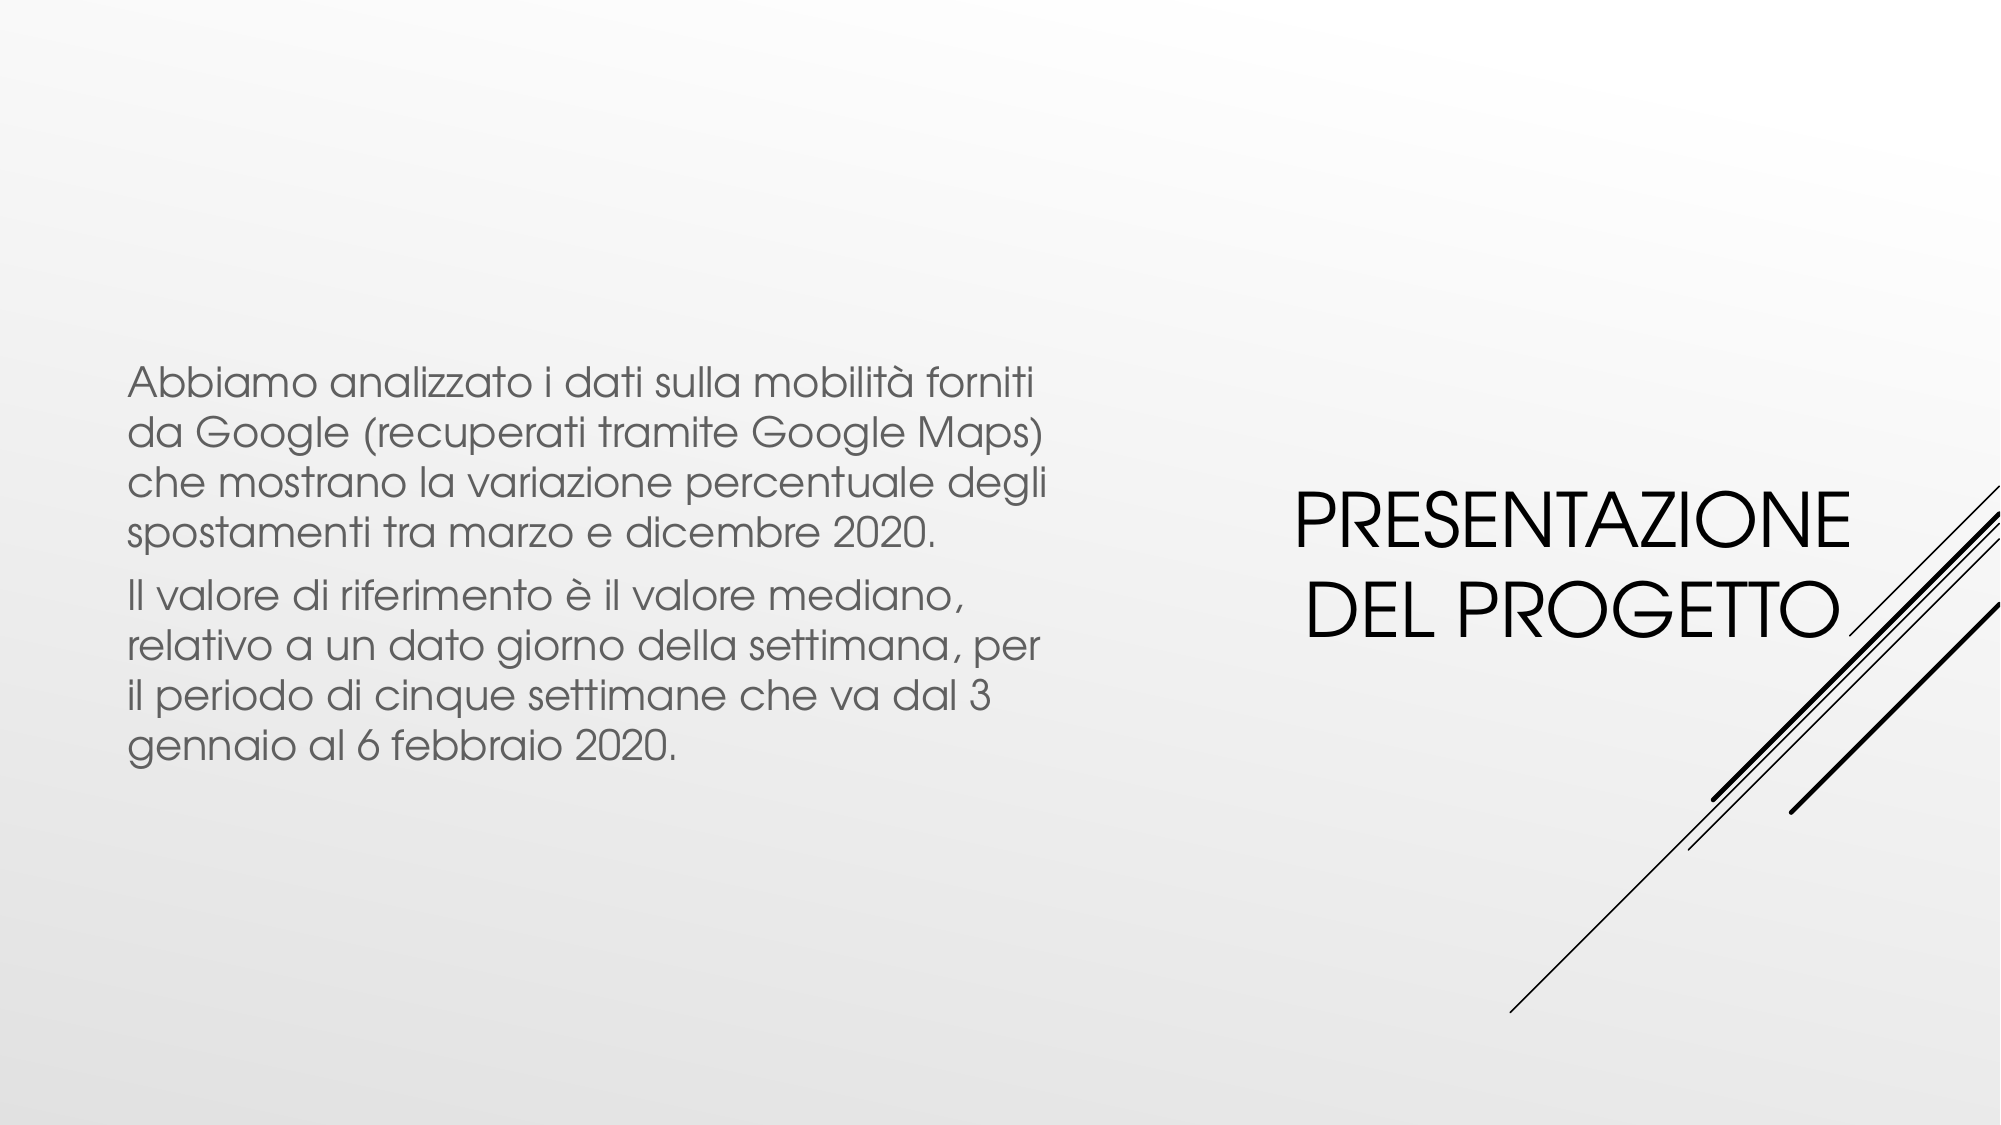

Abbiamo analizzato i dati sulla mobilità forniti da Google (recuperati tramite Google Maps) che mostrano la variazione percentuale degli spostamenti tra marzo e dicembre 2020.
Il valore di riferimento è il valore mediano, relativo a un dato giorno della settimana, per il periodo di cinque settimane che va dal 3 gennaio al 6 febbraio 2020.
# Presentazione del progetto